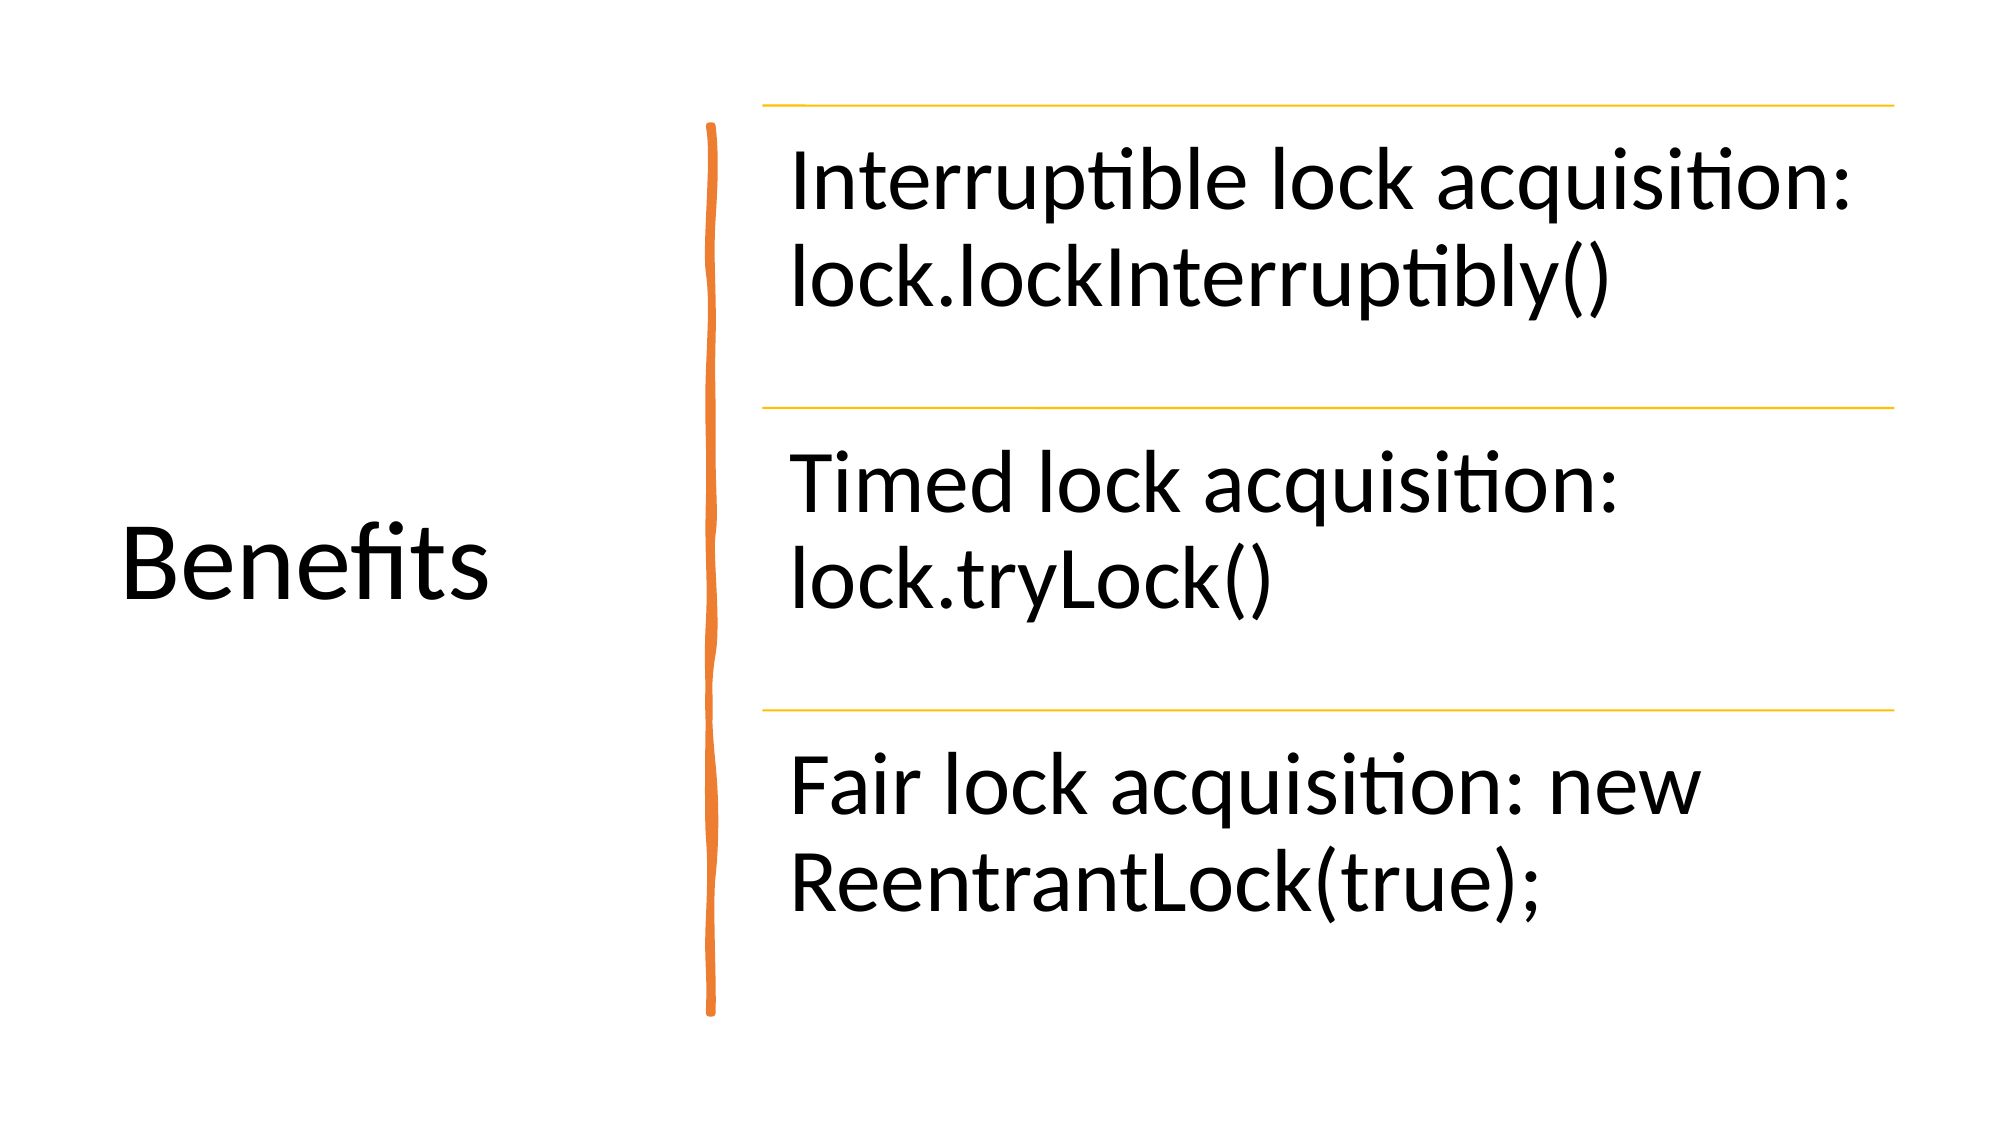

Interruptible lock acquisition: lock.lockInterruptibly()
Timed lock acquisition: lock.tryLock()
Fair lock acquisition: new ReentrantLock(true);
# Benefits